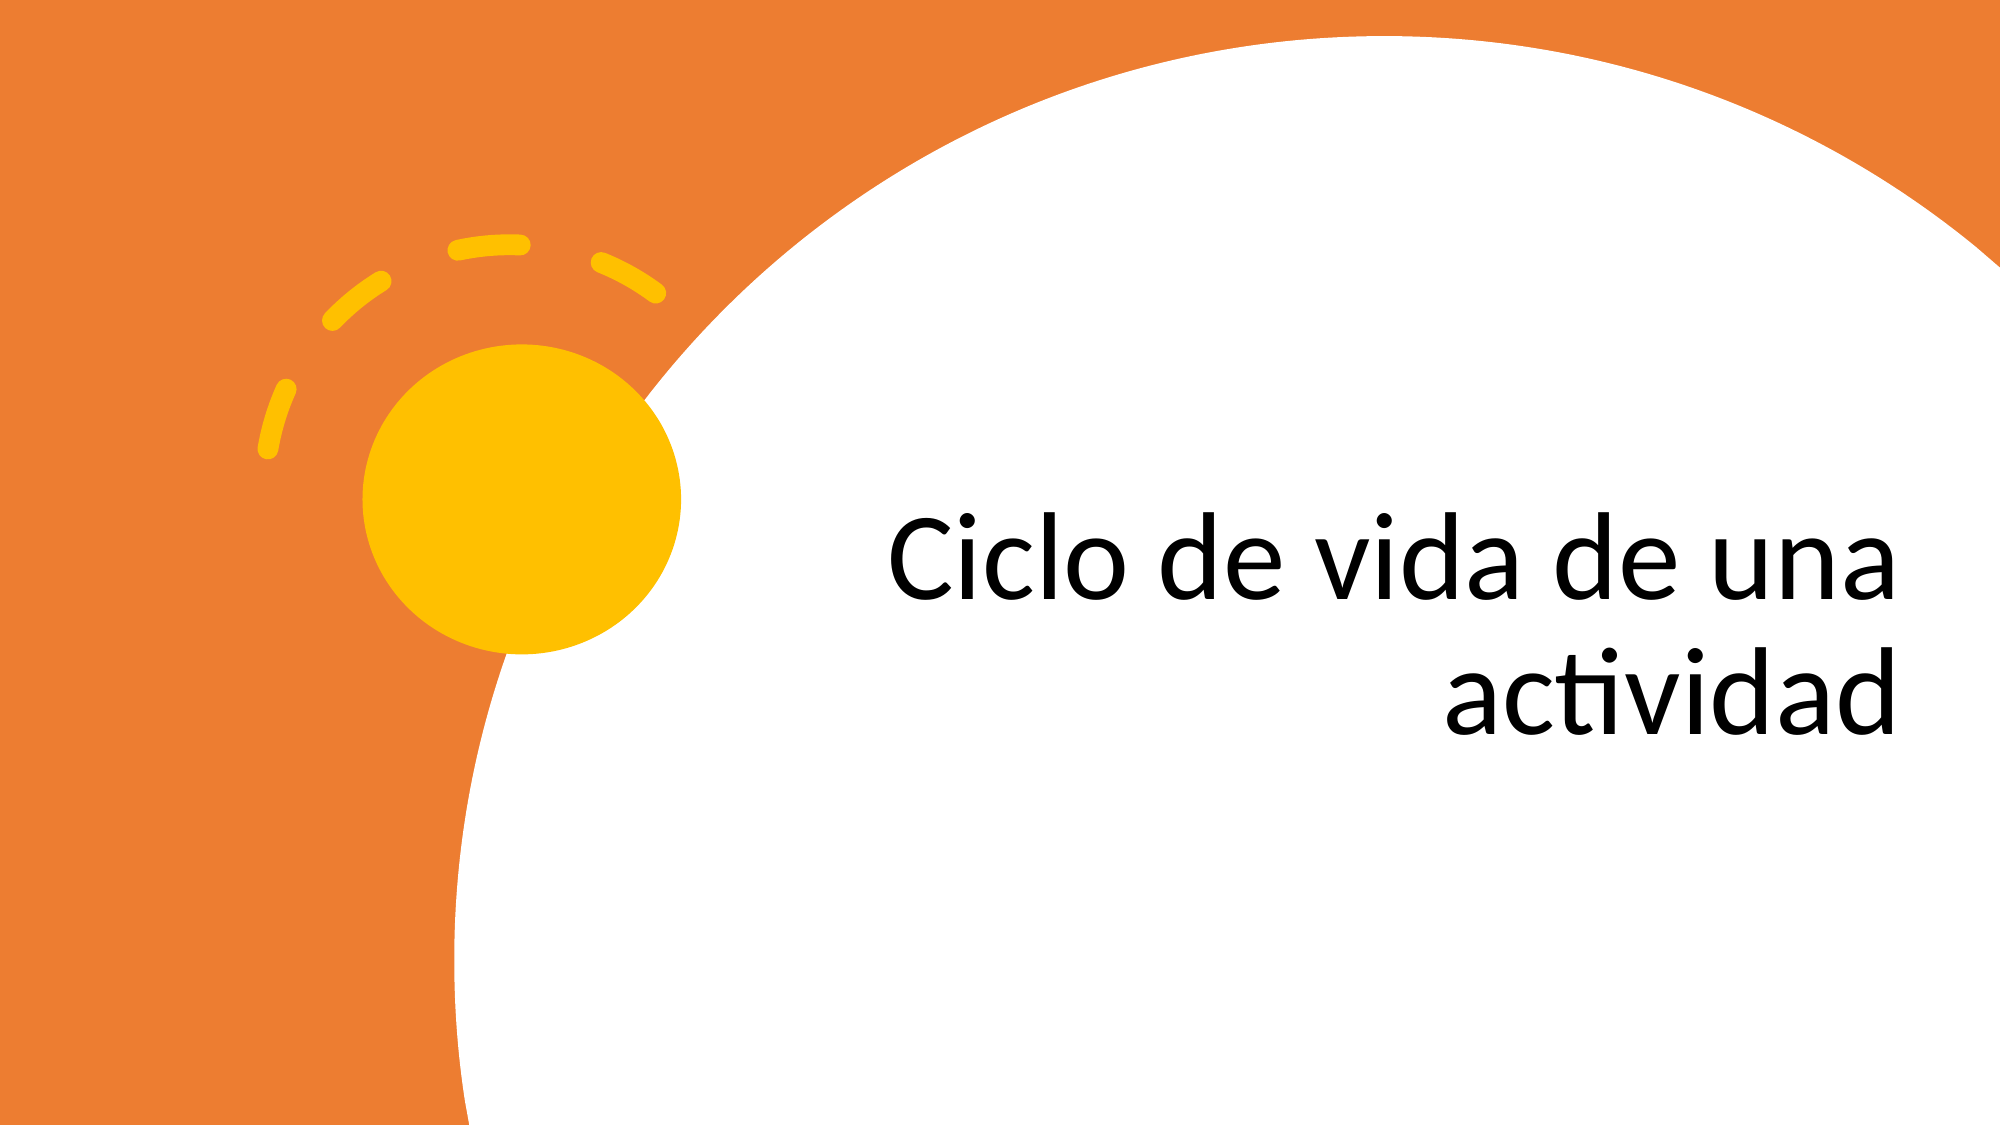

# Ciclo de vida de una actividad